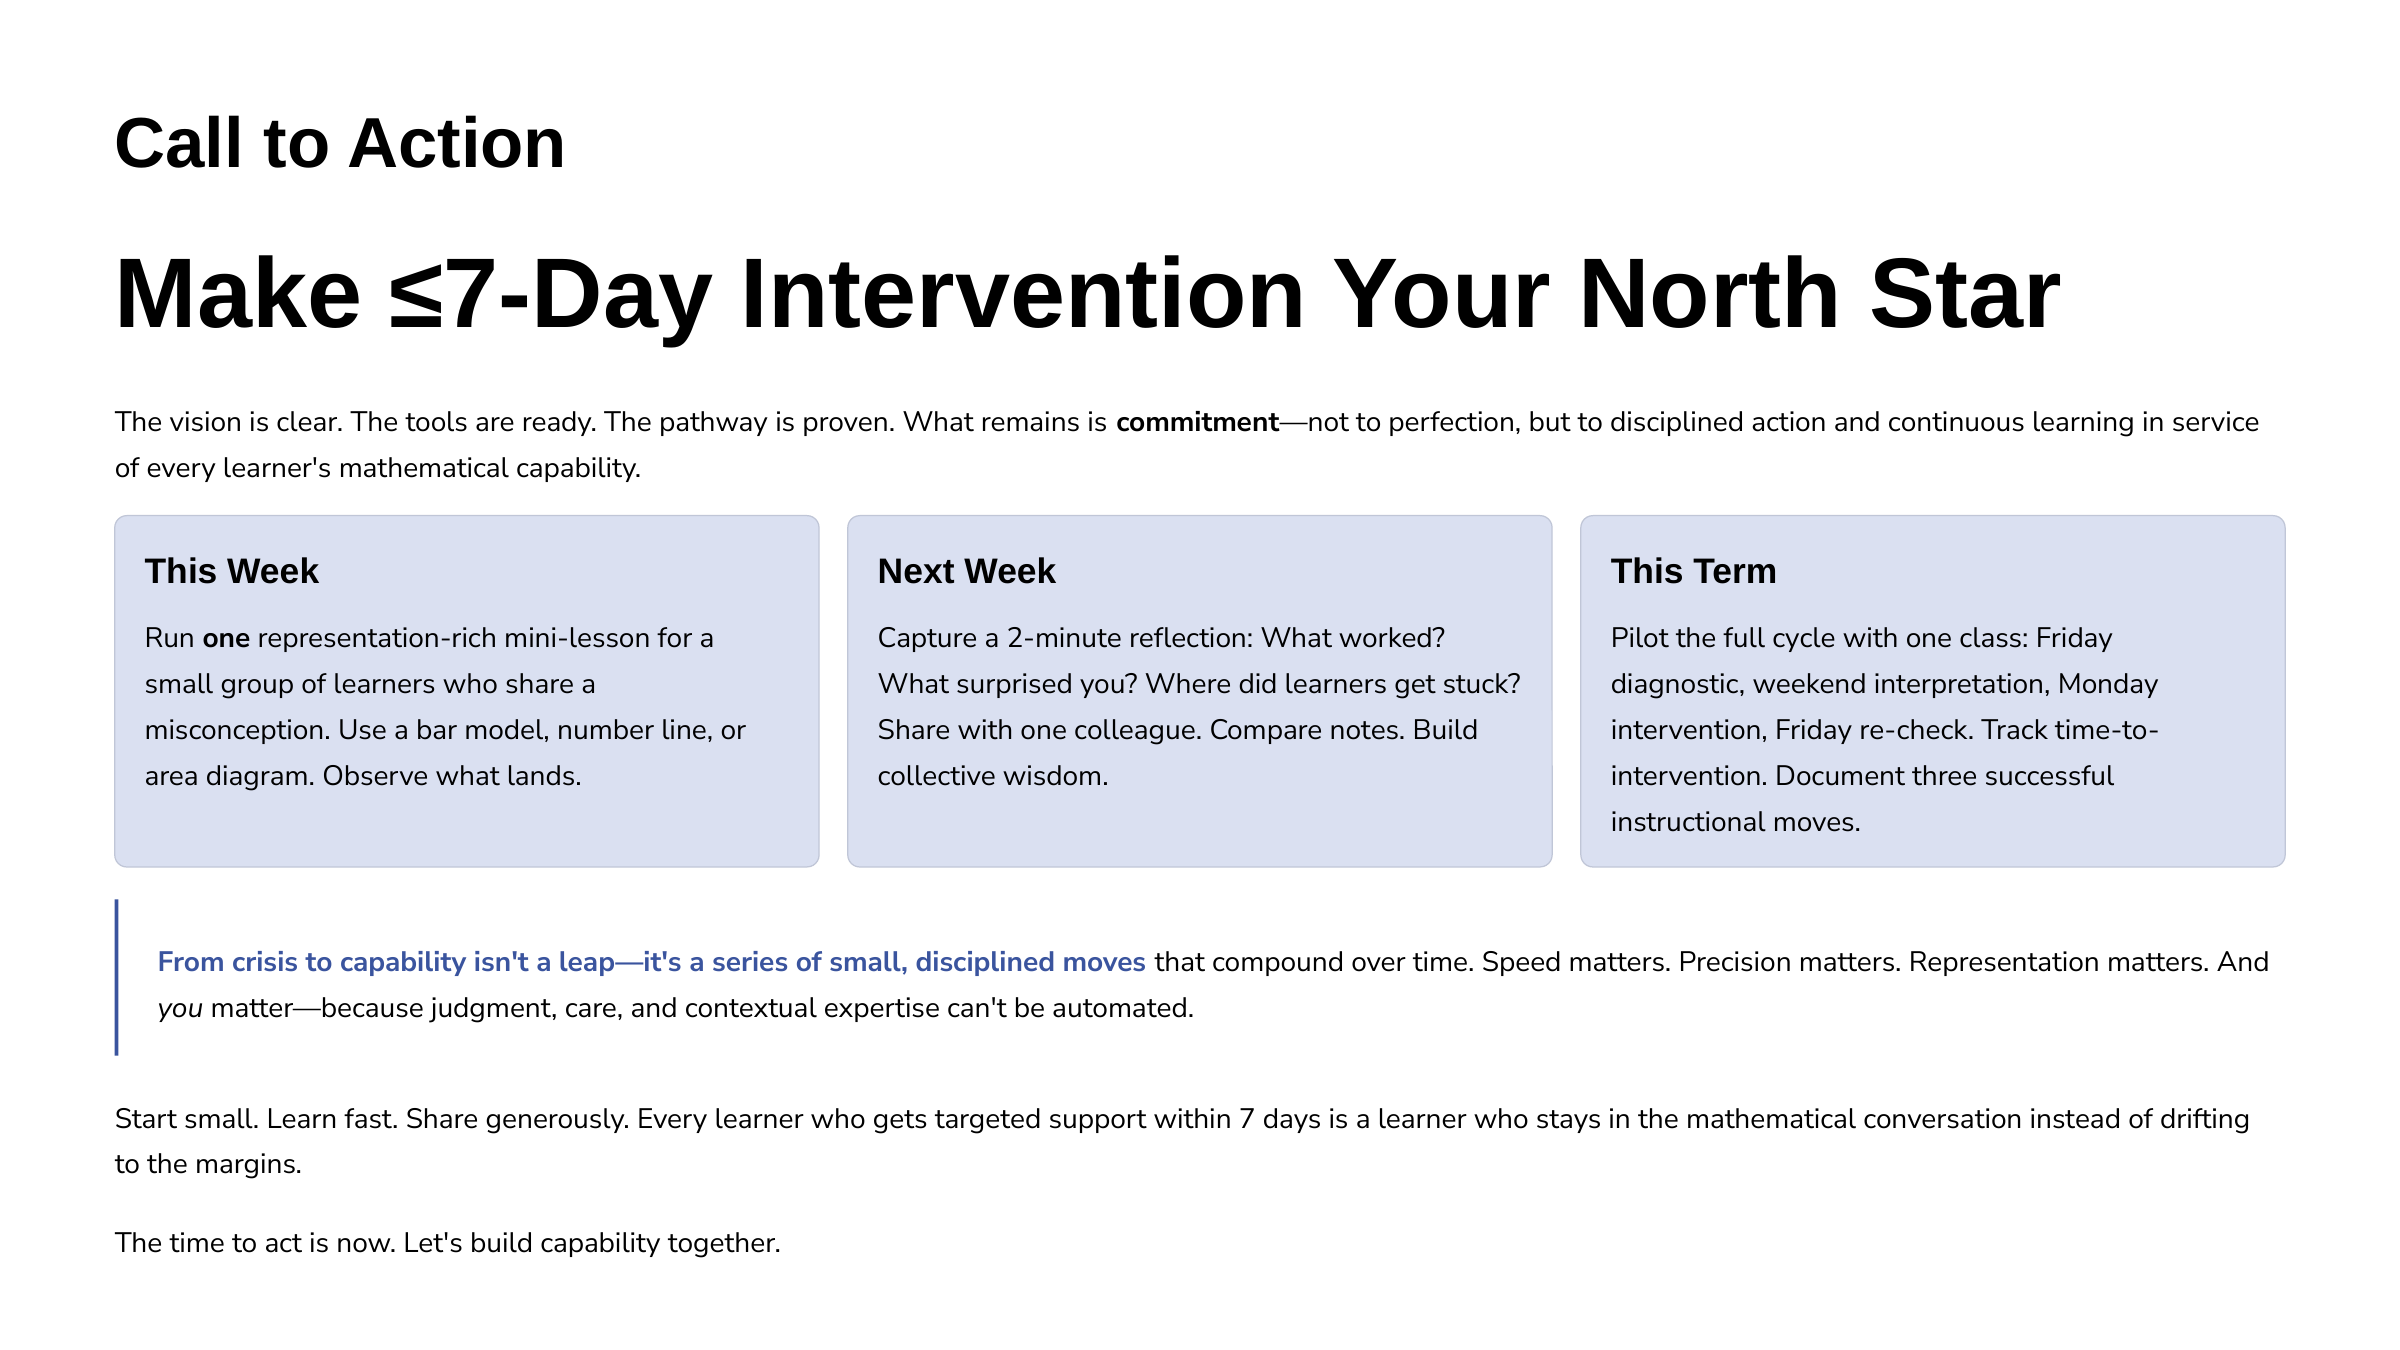

Call to Action
Make ≤7-Day Intervention Your North Star
The vision is clear. The tools are ready. The pathway is proven. What remains is commitment—not to perfection, but to disciplined action and continuous learning in service of every learner's mathematical capability.

This Week
Next Week
This Term
Run one representation-rich mini-lesson for a small group of learners who share a misconception. Use a bar model, number line, or area diagram. Observe what lands.
Capture a 2-minute reflection: What worked? What surprised you? Where did learners get stuck? Share with one colleague. Compare notes. Build collective wisdom.
Pilot the full cycle with one class: Friday diagnostic, weekend interpretation, Monday intervention, Friday re-check. Track time-to-intervention. Document three successful instructional moves.

From crisis to capability isn't a leap—it's a series of small, disciplined moves that compound over time. Speed matters. Precision matters. Representation matters. And you matter—because judgment, care, and contextual expertise can't be automated.
Start small. Learn fast. Share generously. Every learner who gets targeted support within 7 days is a learner who stays in the mathematical conversation instead of drifting to the margins.
The time to act is now. Let's build capability together.